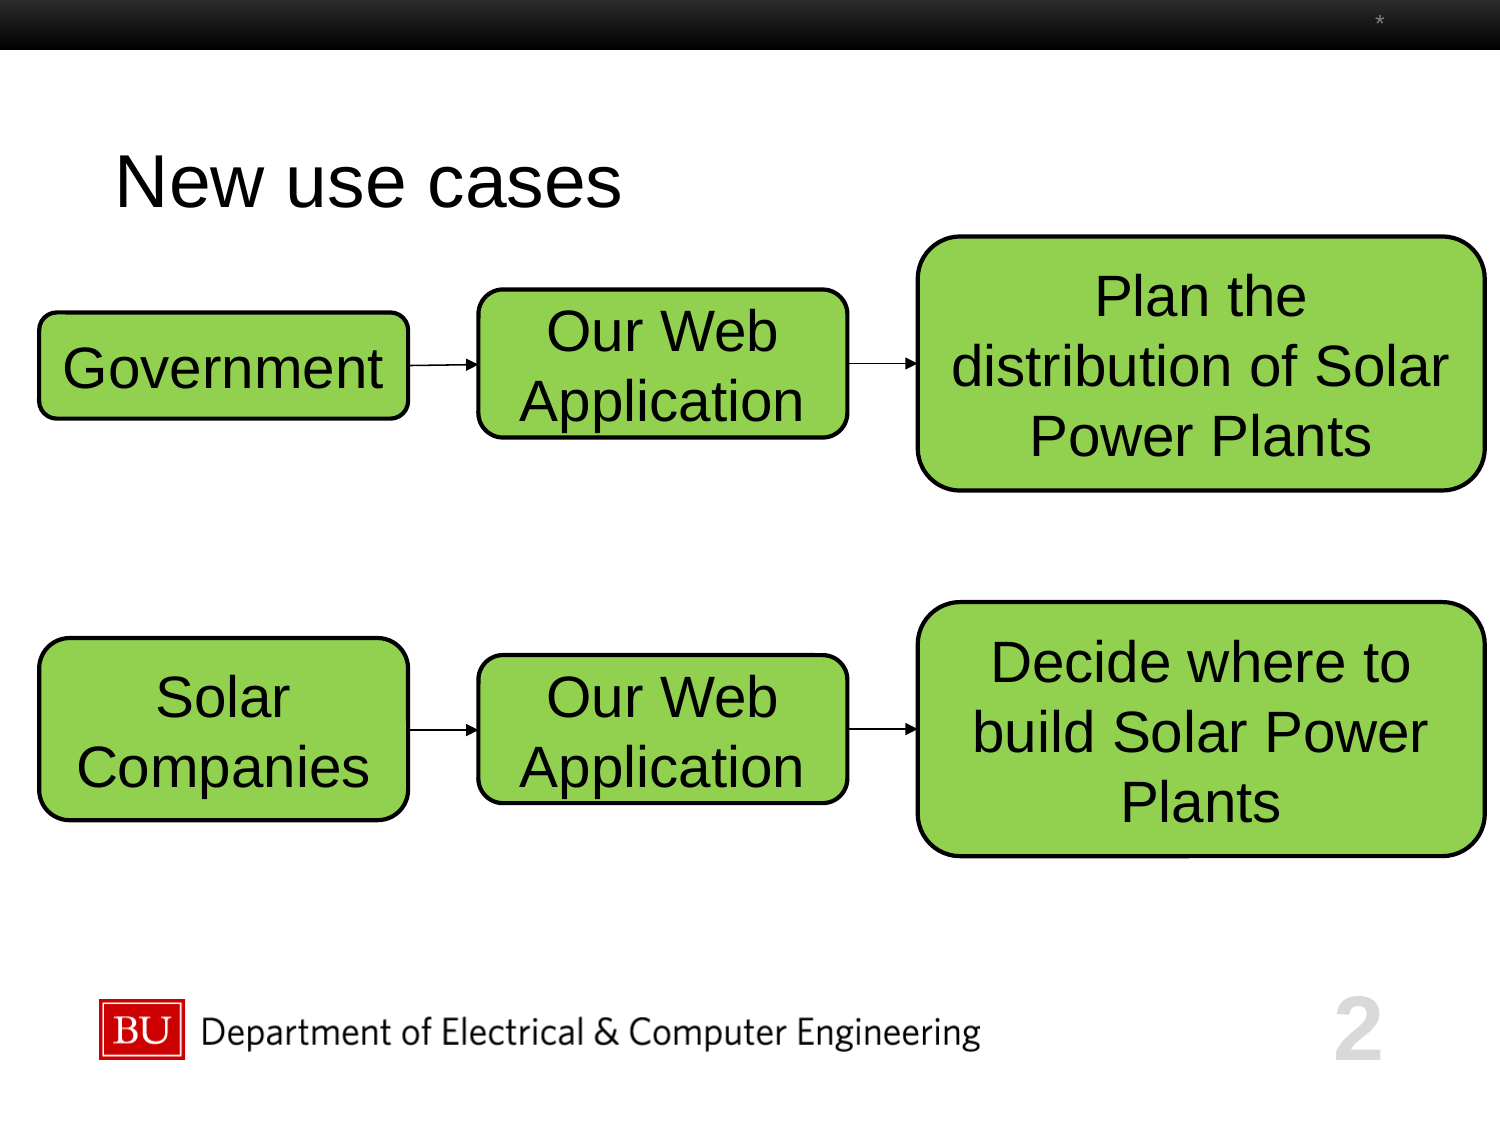

*
# New use cases
Plan the distribution of Solar Power Plants
Our Web Application
Government
Decide where to build Solar Power Plants
Solar Companies
Our Web Application
2